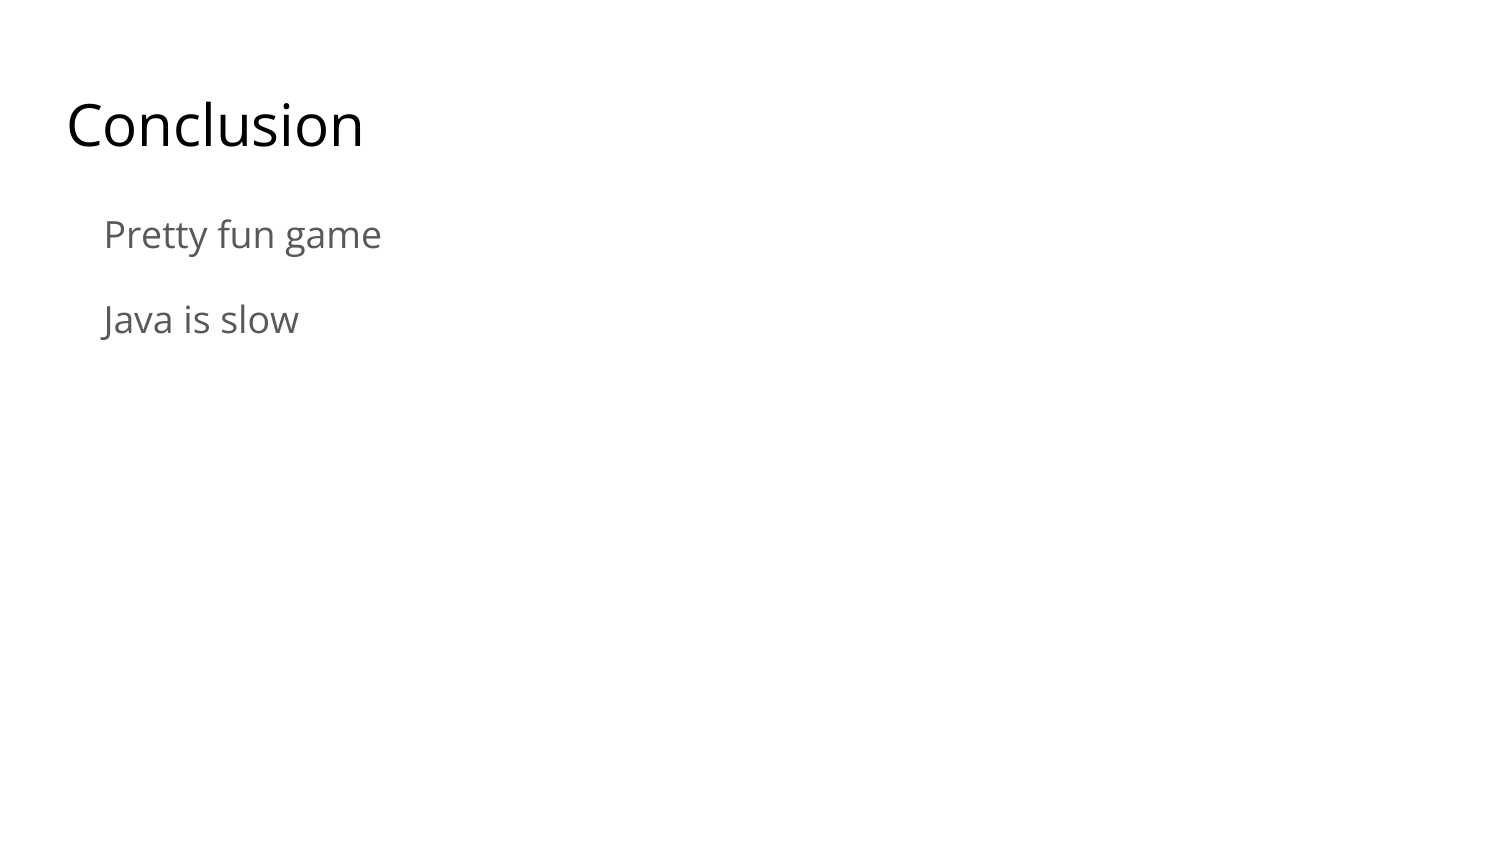

# Conclusion
Pretty fun game
Java is slow